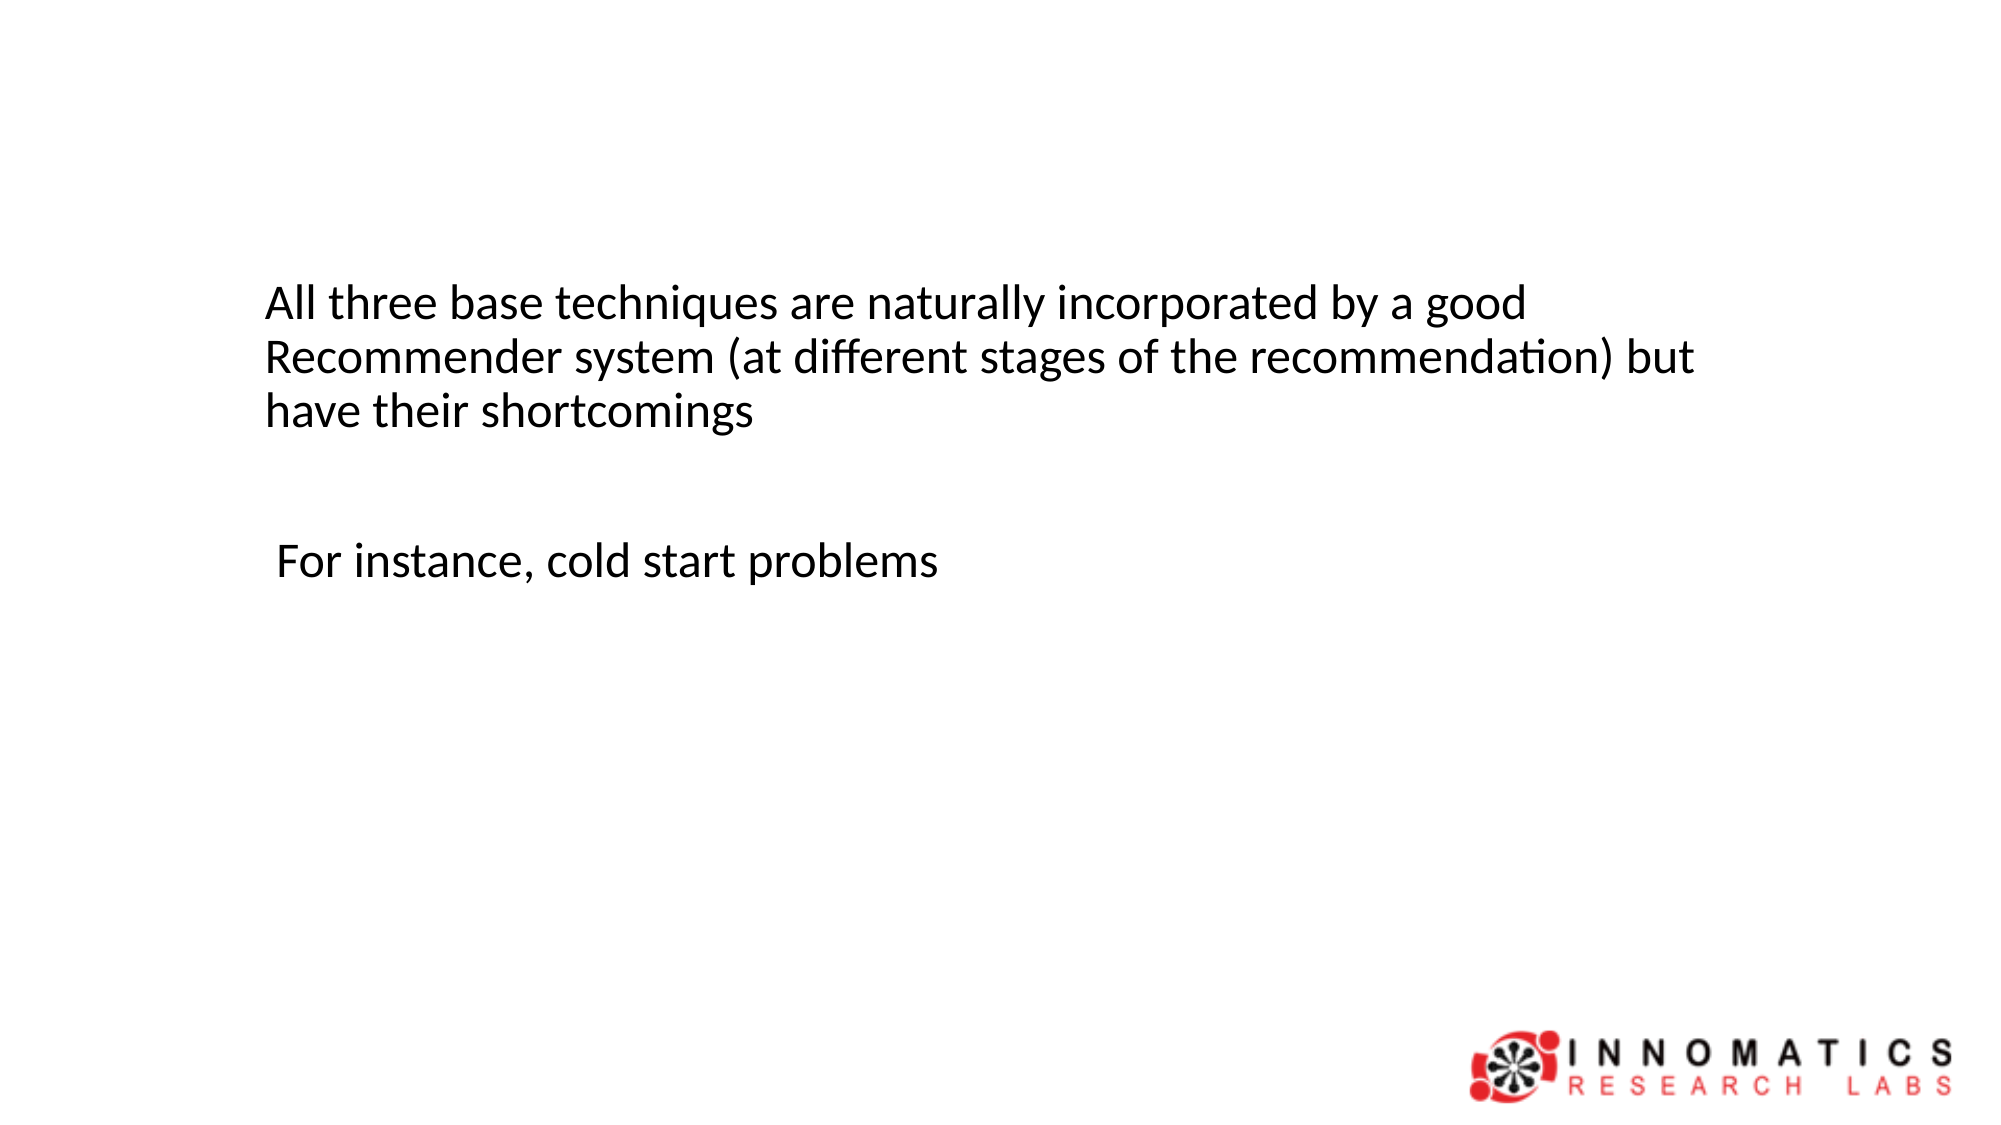

All three base techniques are naturally incorporated by a good Recommender system (at different stages of the recommendation) but have their shortcomings

 For instance, cold start problems